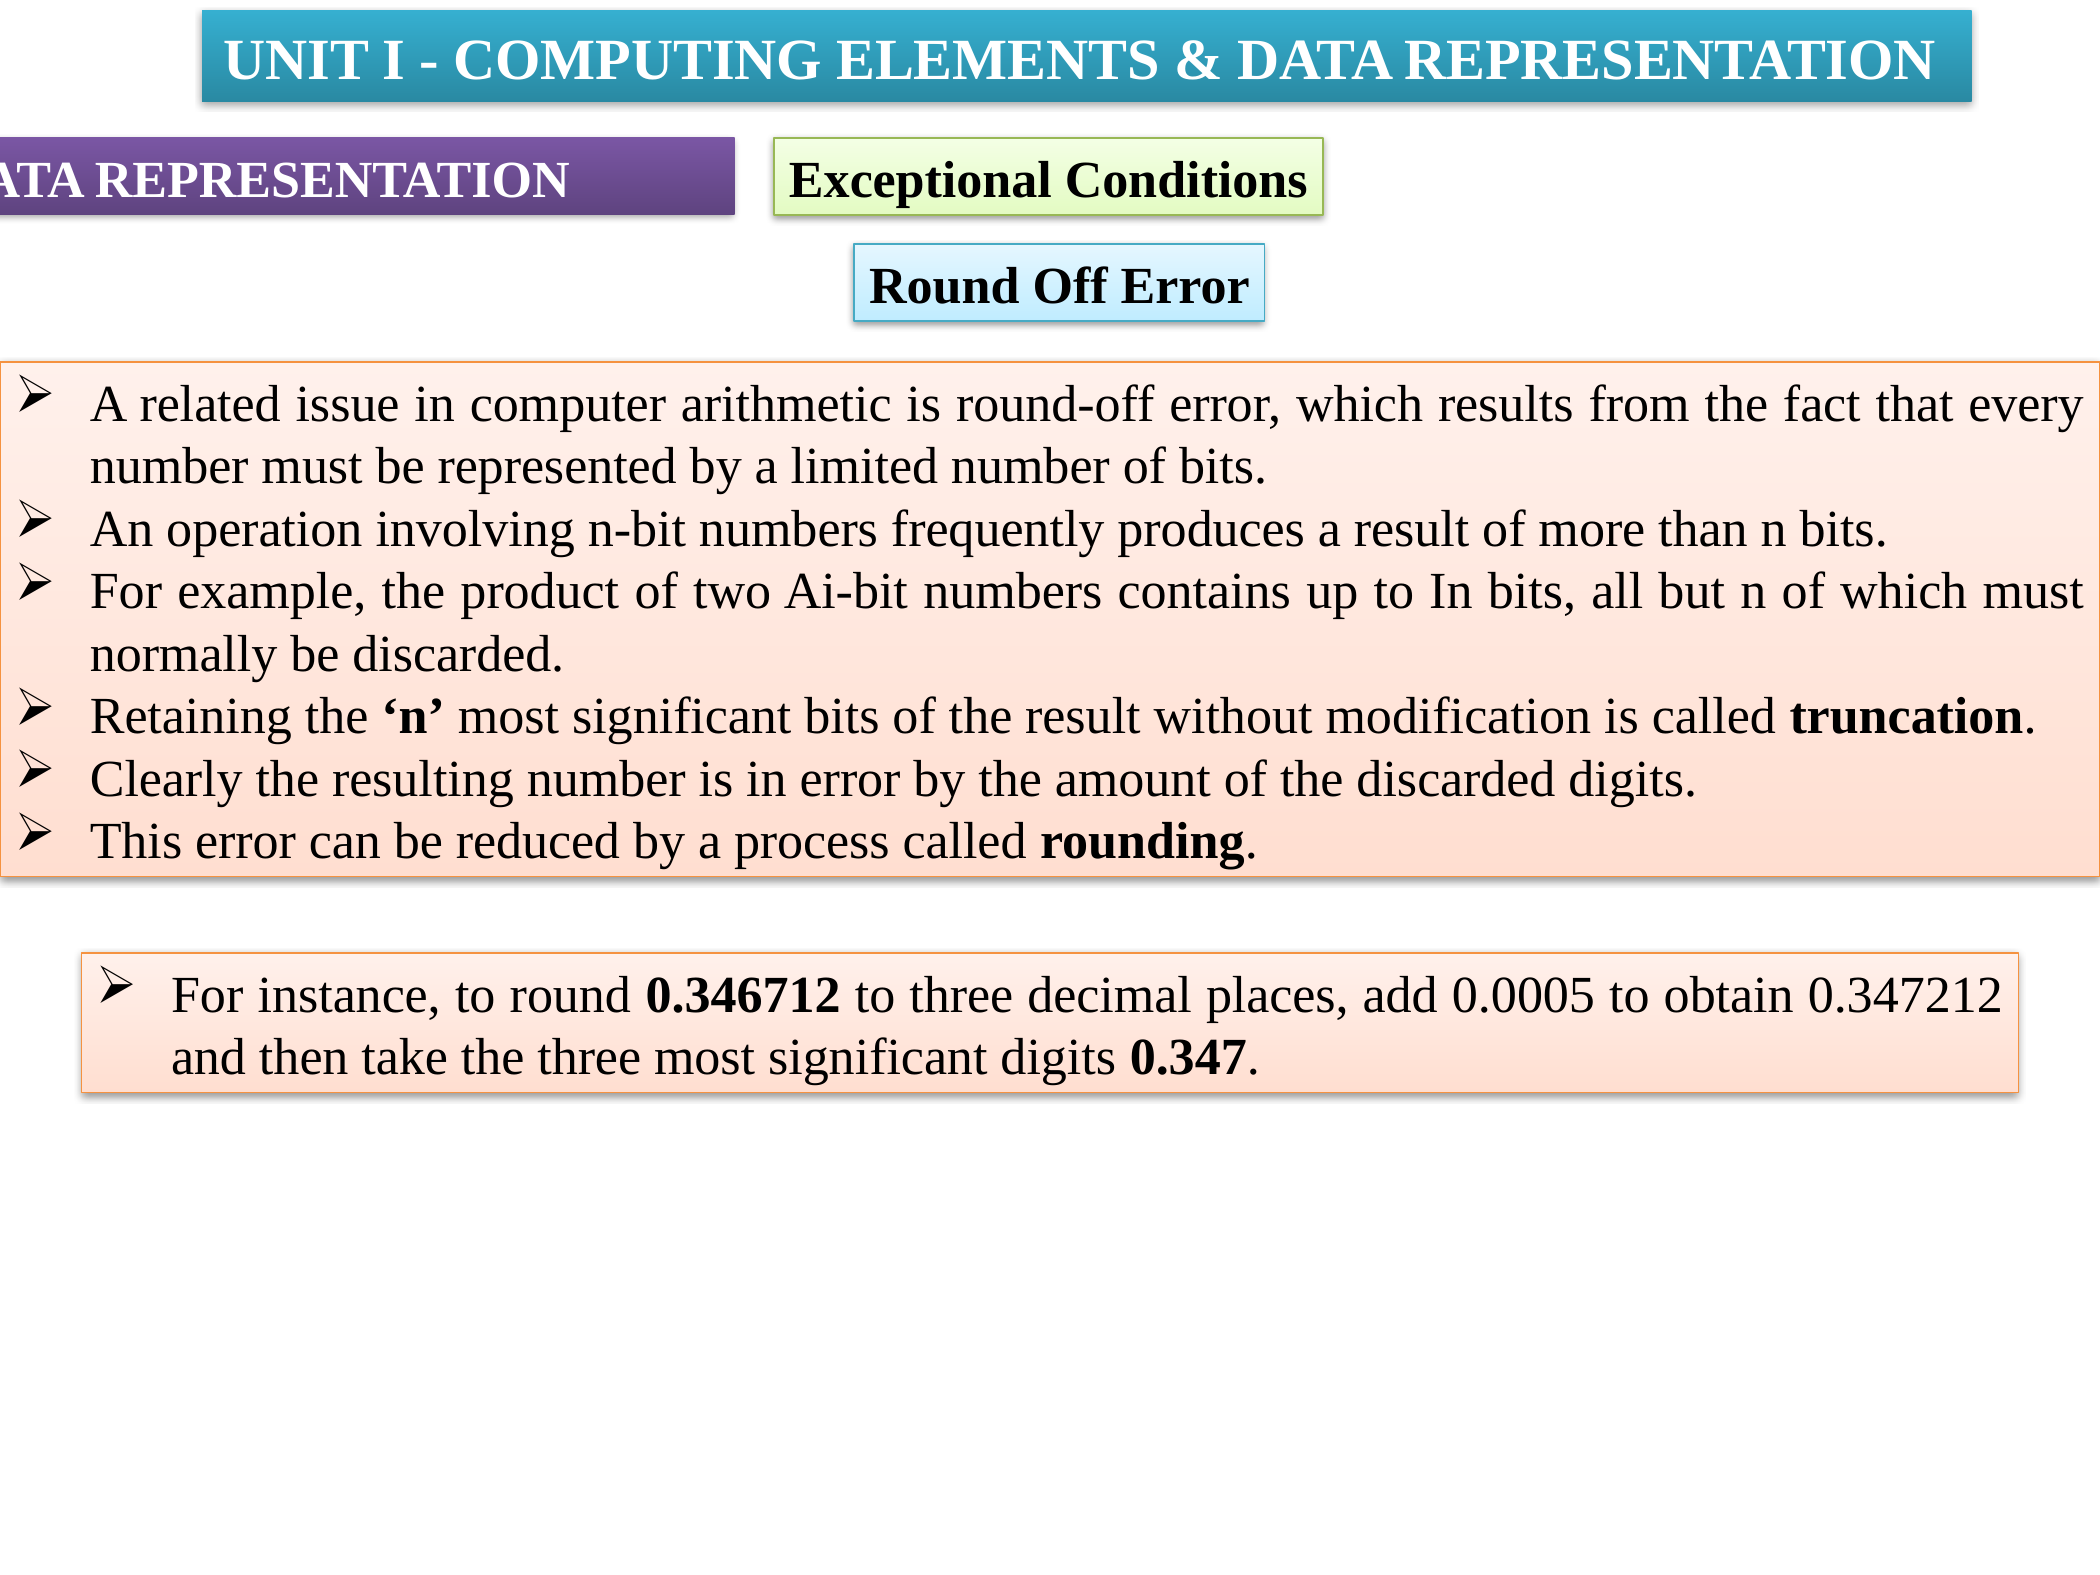

UNIT I - COMPUTING ELEMENTS & DATA REPRESENTATION
DATA REPRESENTATION
Exceptional Conditions
Round Off Error
A related issue in computer arithmetic is round-off error, which results from the fact that every number must be represented by a limited number of bits.
An operation involving n-bit numbers frequently produces a result of more than n bits.
For example, the product of two Ai-bit numbers contains up to In bits, all but n of which must normally be discarded.
Retaining the ‘n’ most significant bits of the result without modification is called truncation.
Clearly the resulting number is in error by the amount of the discarded digits.
This error can be reduced by a process called rounding.
For instance, to round 0.346712 to three decimal places, add 0.0005 to obtain 0.347212 and then take the three most significant digits 0.347.